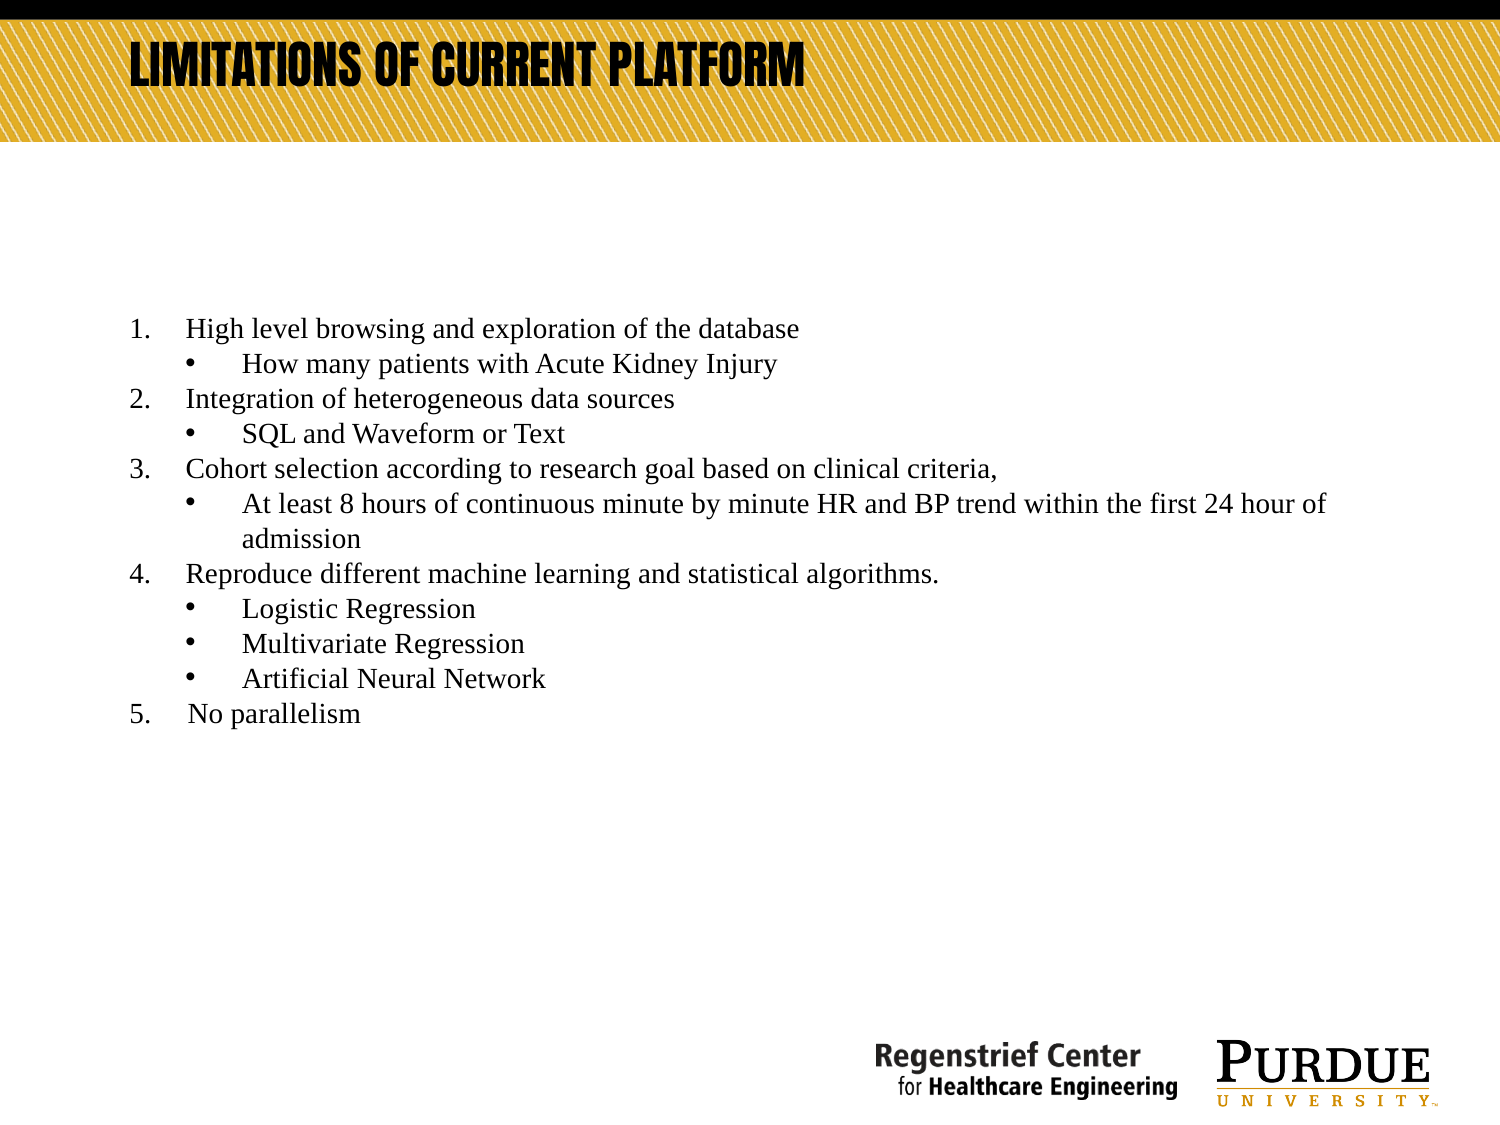

Limitations of current platform
High level browsing and exploration of the database
How many patients with Acute Kidney Injury
Integration of heterogeneous data sources
SQL and Waveform or Text
Cohort selection according to research goal based on clinical criteria,
At least 8 hours of continuous minute by minute HR and BP trend within the first 24 hour of admission
Reproduce different machine learning and statistical algorithms.
Logistic Regression
Multivariate Regression
Artificial Neural Network
5.     No parallelism